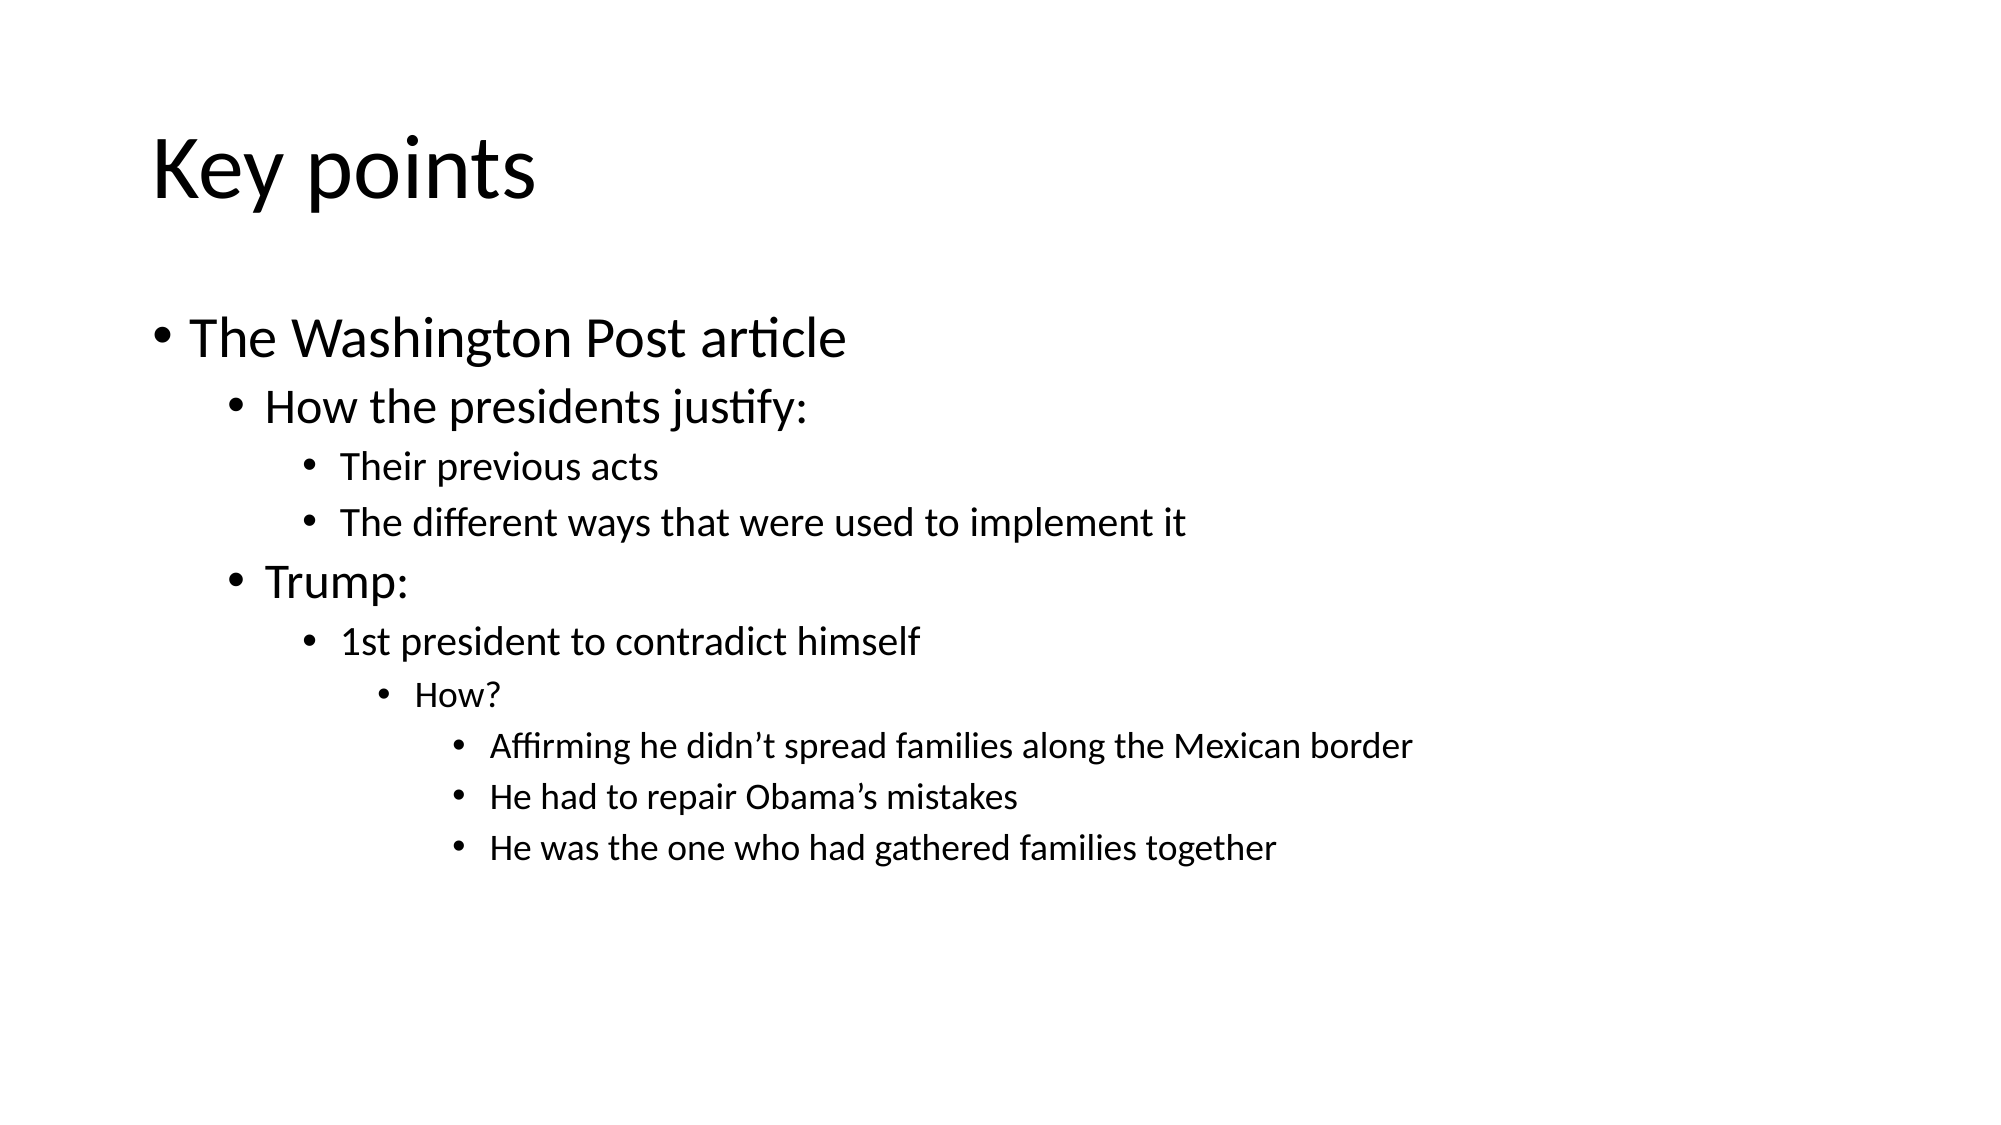

# Key points
The Washington Post article
How the presidents justify:
Their previous acts
The different ways that were used to implement it
Trump:
1st president to contradict himself
How?
Affirming he didn’t spread families along the Mexican border
He had to repair Obama’s mistakes
He was the one who had gathered families together